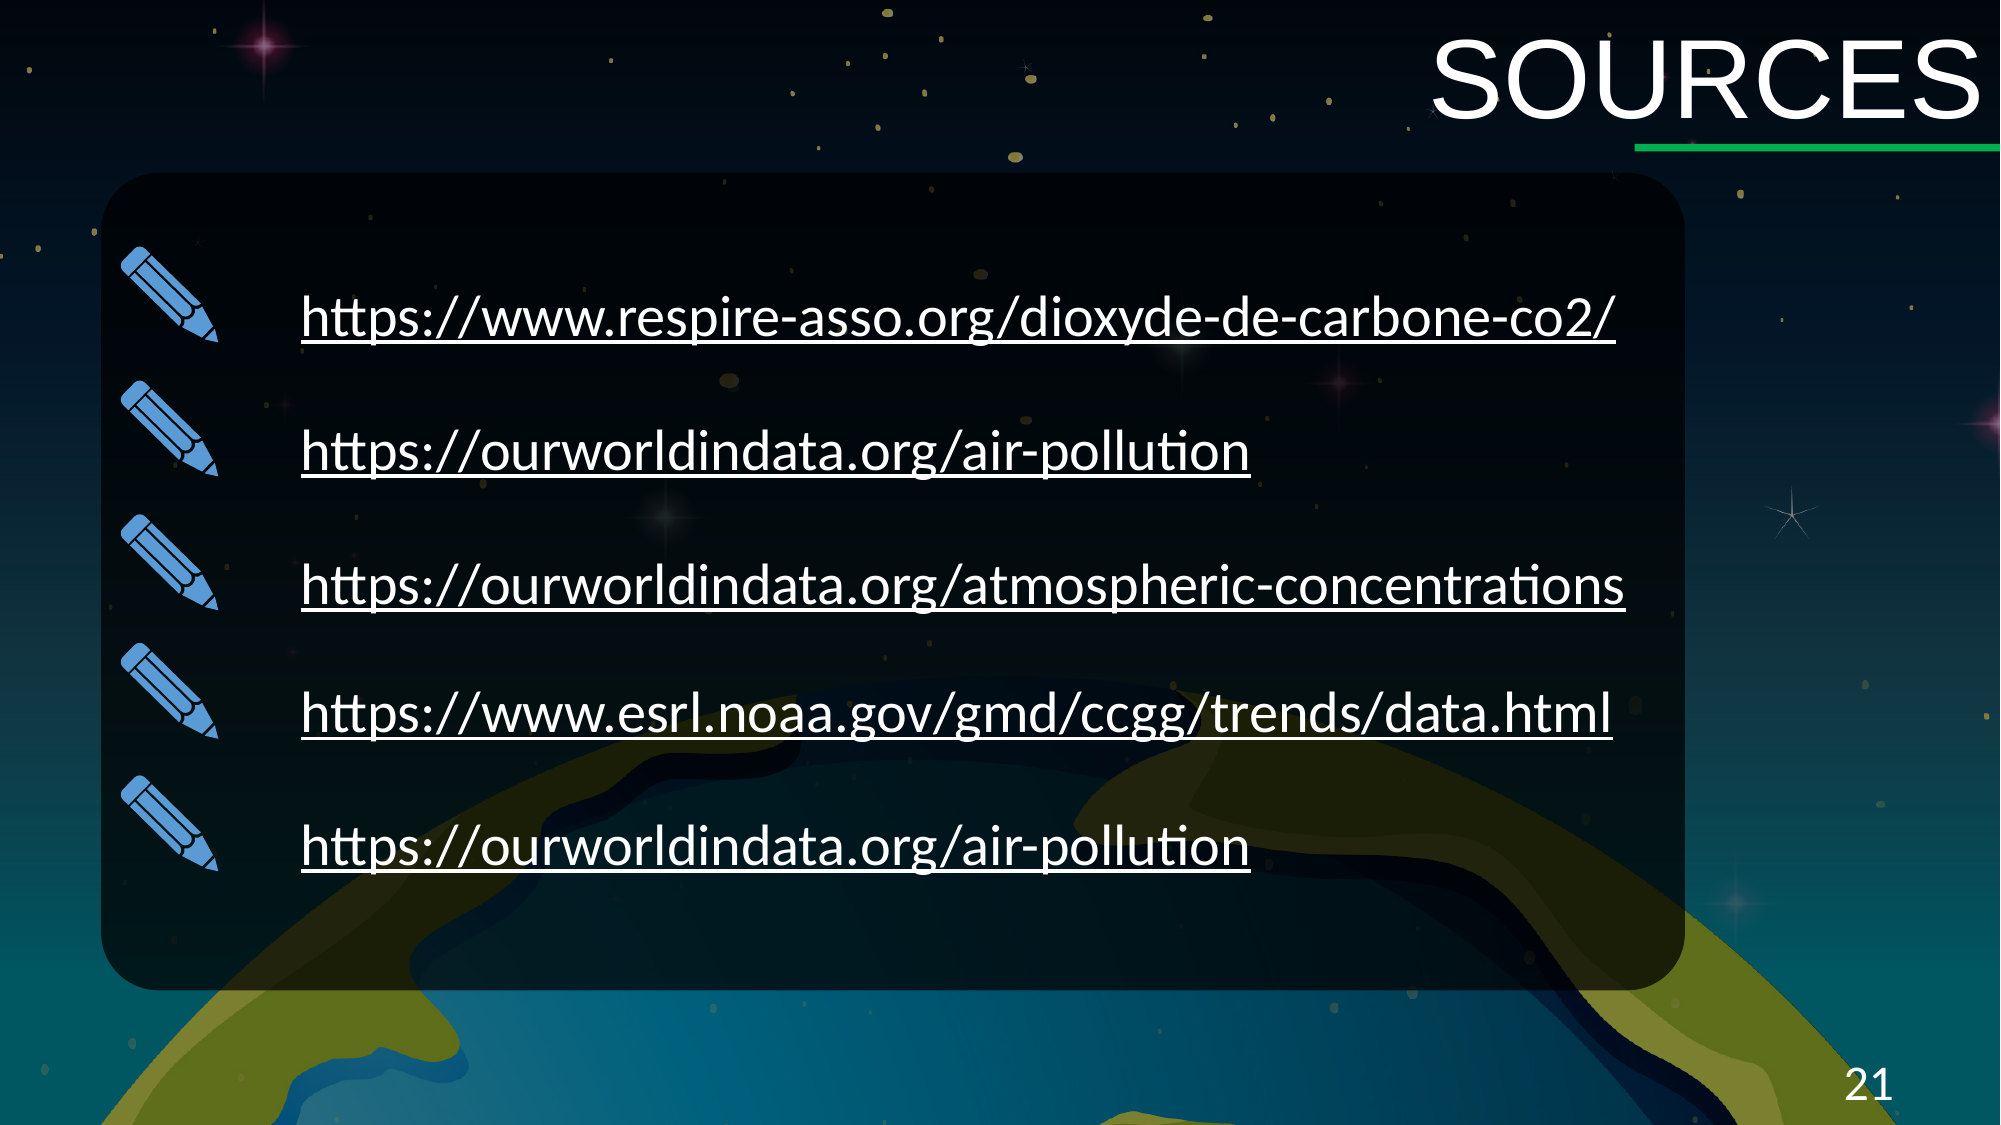

# SOURCES

https://www.respire-asso.org/dioxyde-de-carbone-co2/

https://ourworldindata.org/air-pollution

https://ourworldindata.org/atmospheric-concentrations

https://www.esrl.noaa.gov/gmd/ccgg/trends/data.html

https://ourworldindata.org/air-pollution
21